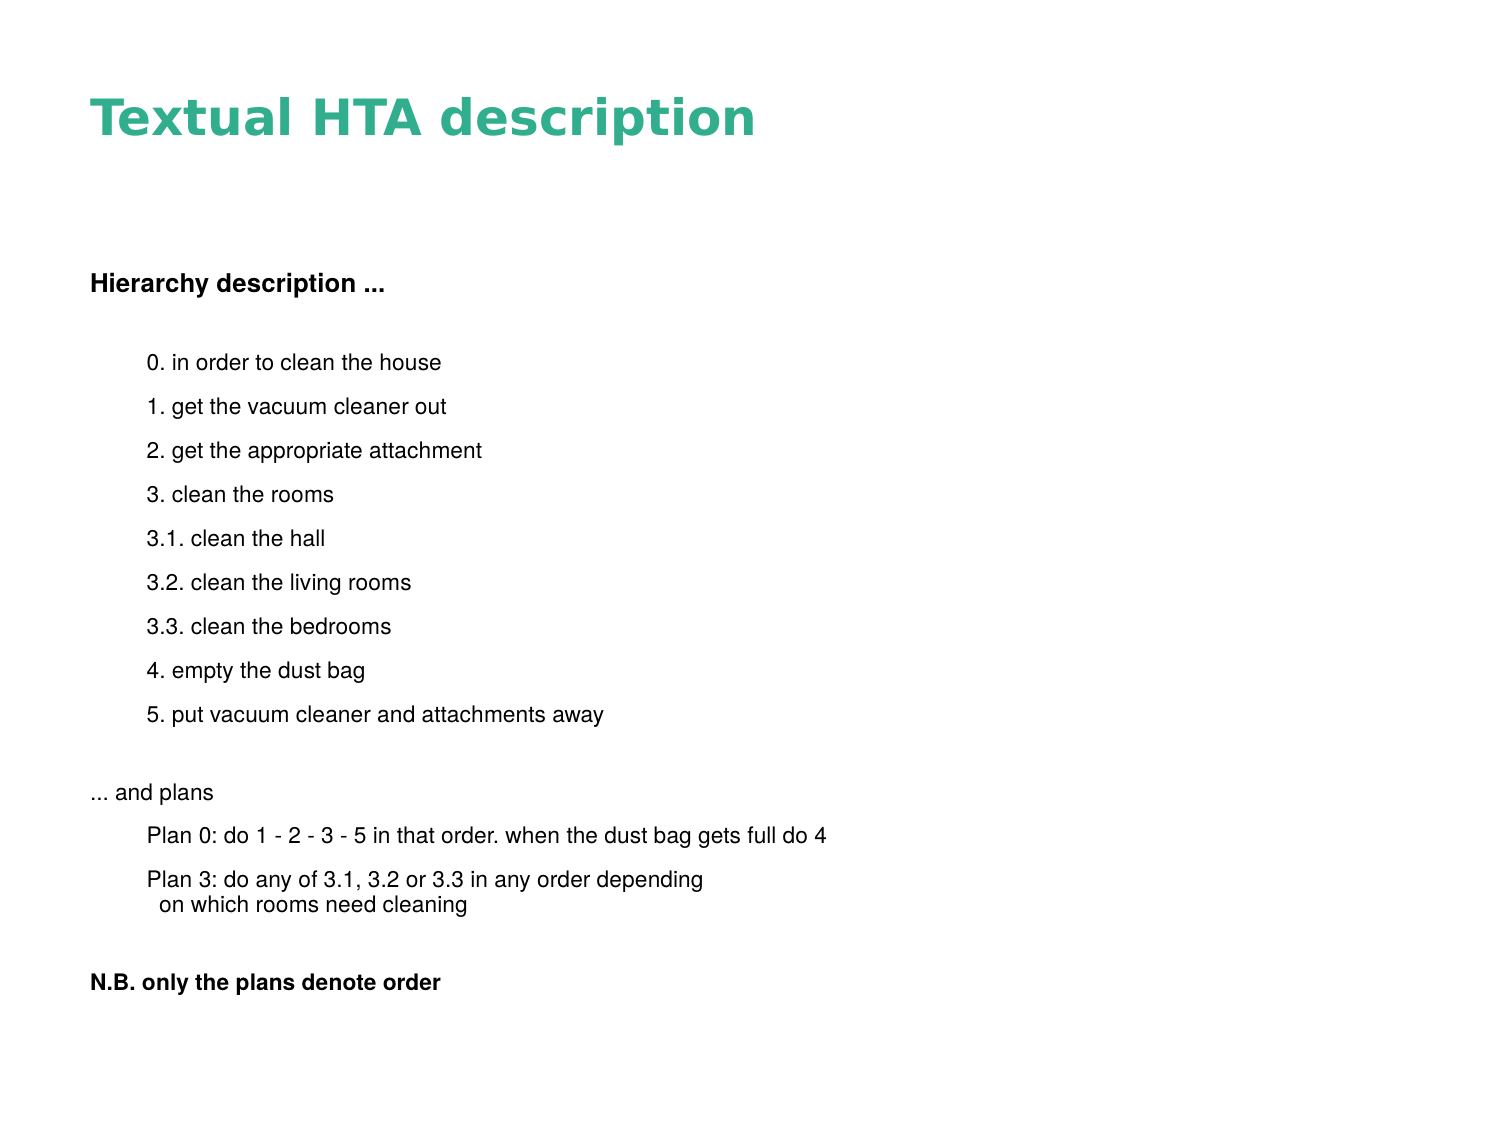

# Textual HTA description
Hierarchy description ...

	0. in order to clean the house
		1. get the vacuum cleaner out
		2. get the appropriate attachment
		3. clean the rooms
			3.1. clean the hall
			3.2. clean the living rooms
			3.3. clean the bedrooms
		4. empty the dust bag
		5. put vacuum cleaner and attachments away

... and plans
	Plan 0: do 1 - 2 - 3 - 5 in that order. when the dust bag gets full do 4
	Plan 3: do any of 3.1, 3.2 or 3.3 in any order depending
		  on which rooms need cleaning

N.B. only the plans denote order